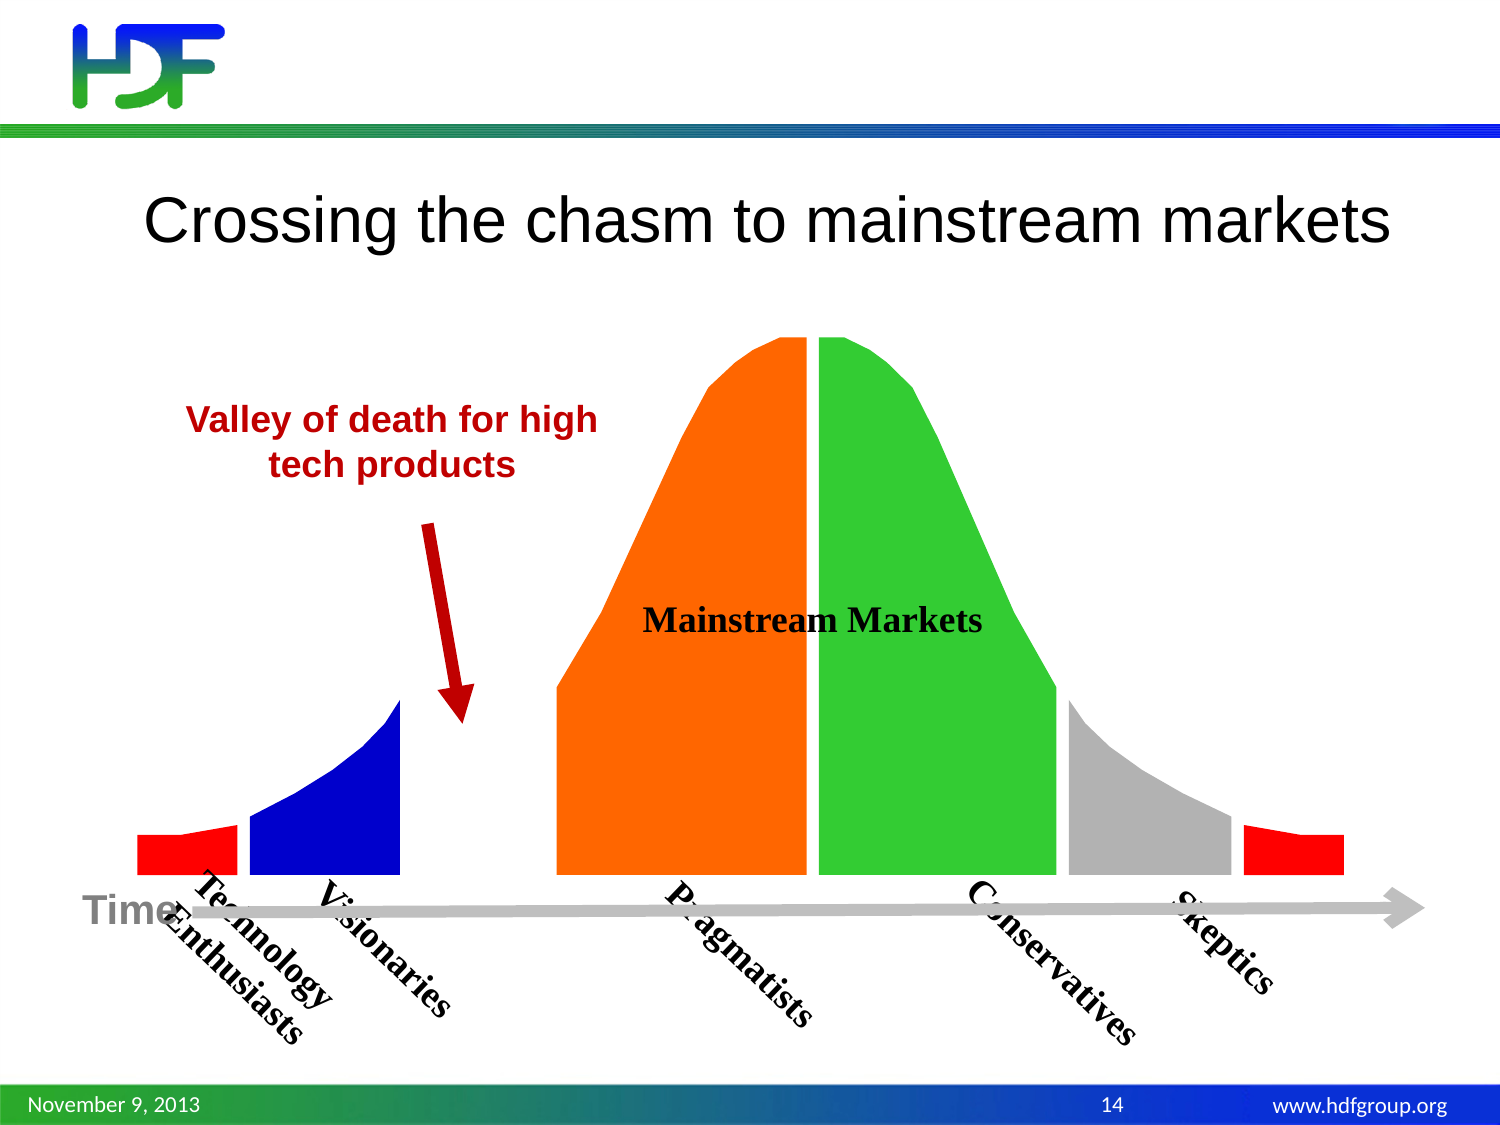

# Crossing the chasm to mainstream markets

Mainstream Markets

Pragmatists
Conservatives
Skeptics
Valley of death for high tech products

Technology Enthusiasts
Visionaries
Time
November 9, 2013
14